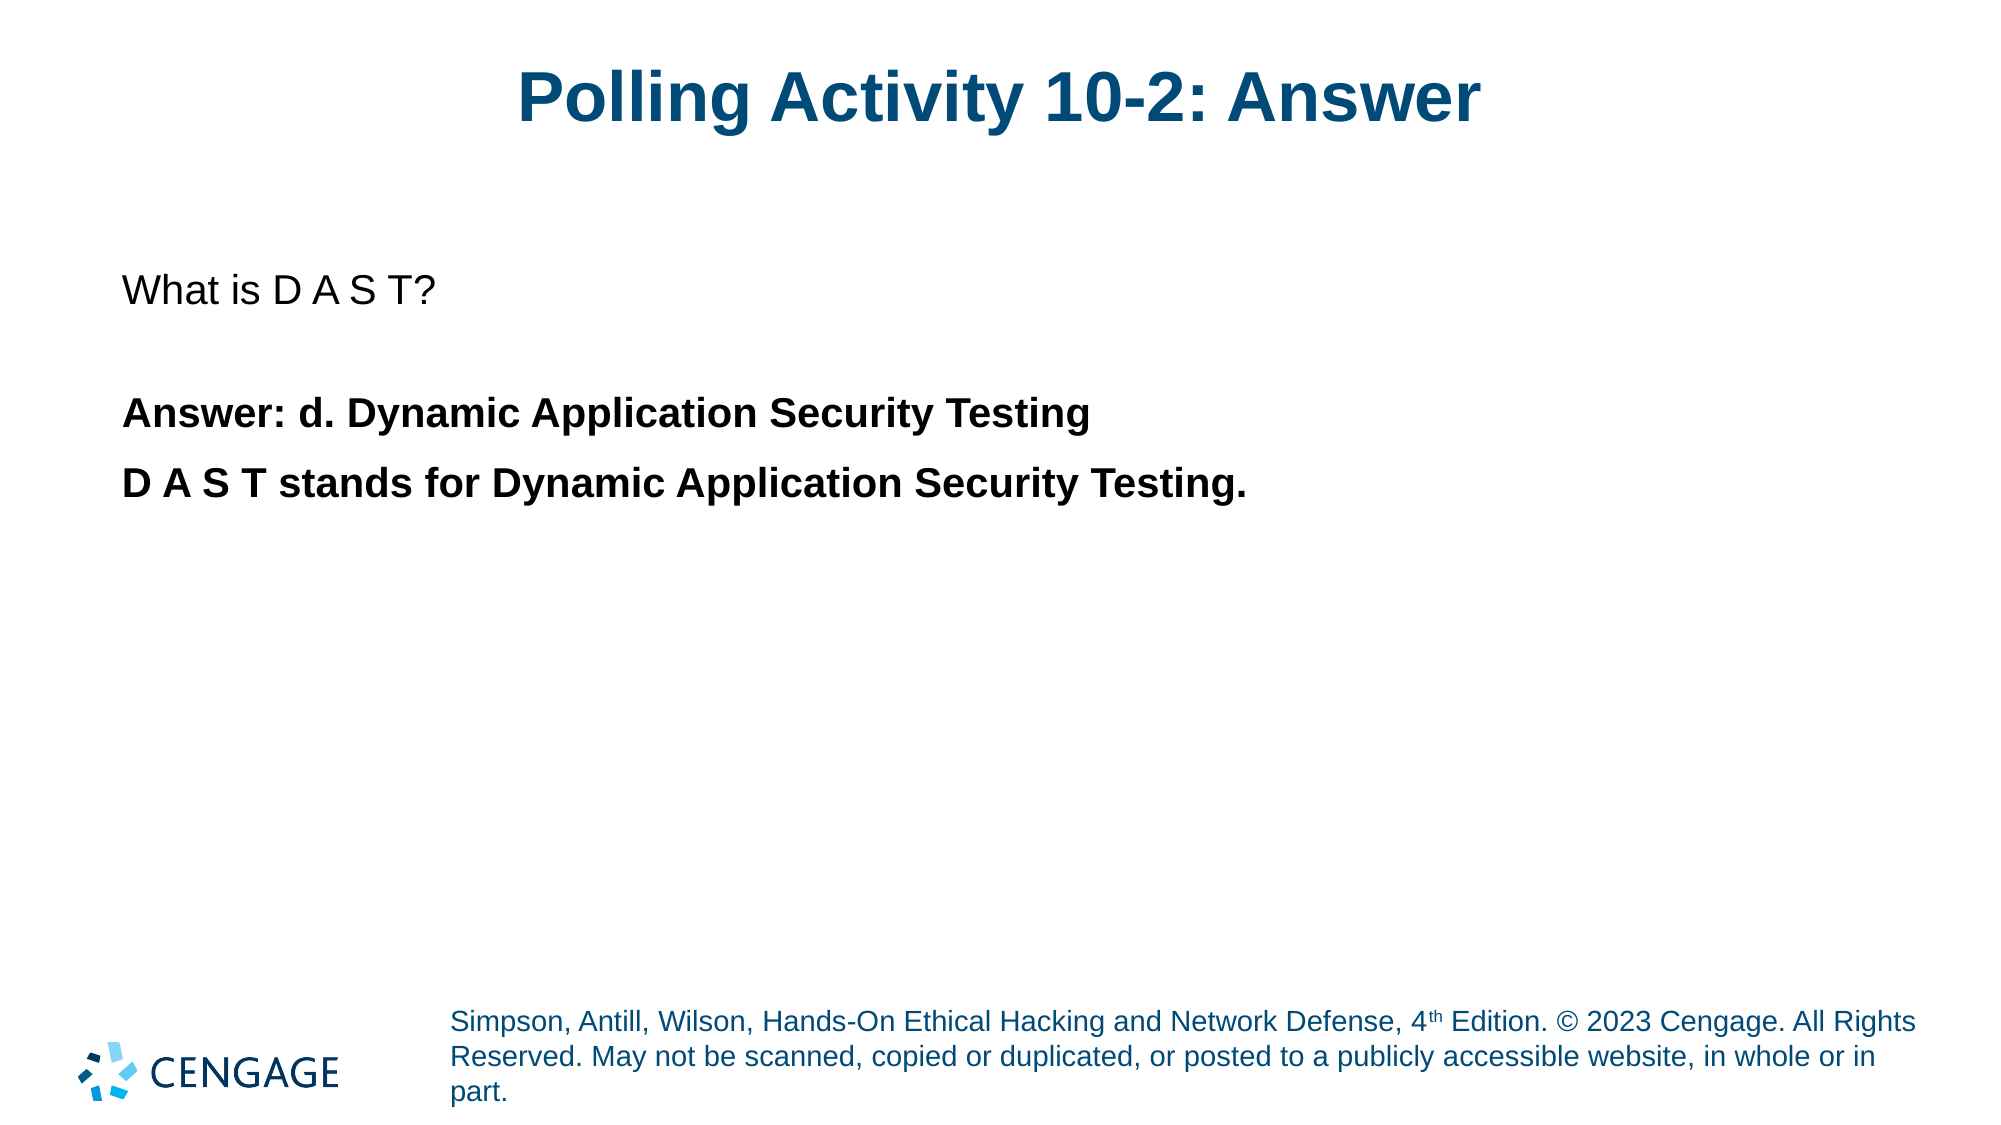

# Polling Activity 10-2: Answer
What is D A S T?

Answer: d. Dynamic Application Security Testing
D A S T stands for Dynamic Application Security Testing.